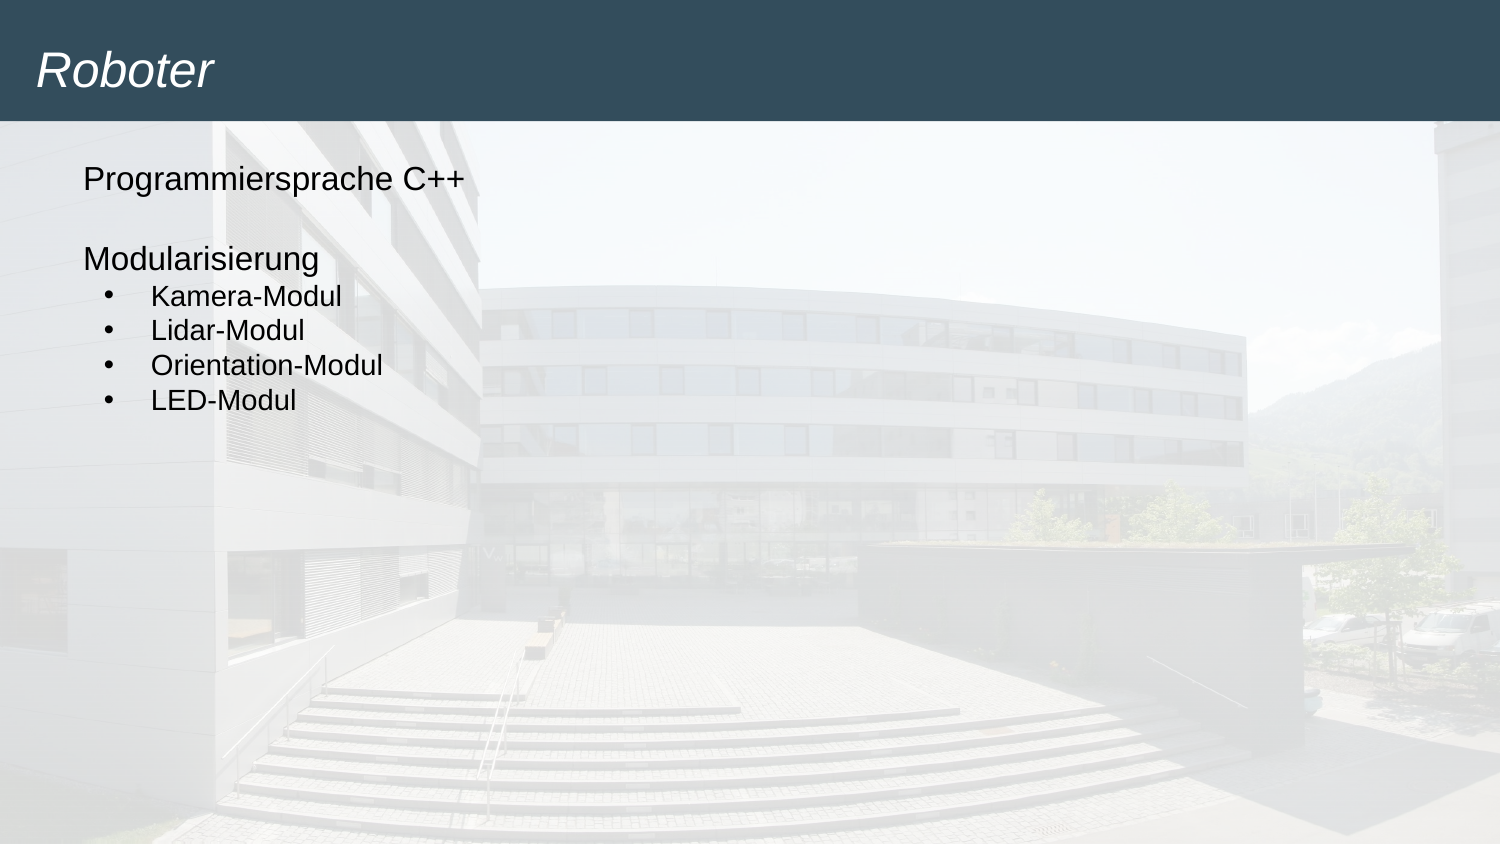

# Roboter
Programmiersprache C++

Modularisierung
Kamera-Modul
Lidar-Modul
Orientation-Modul
LED-Modul